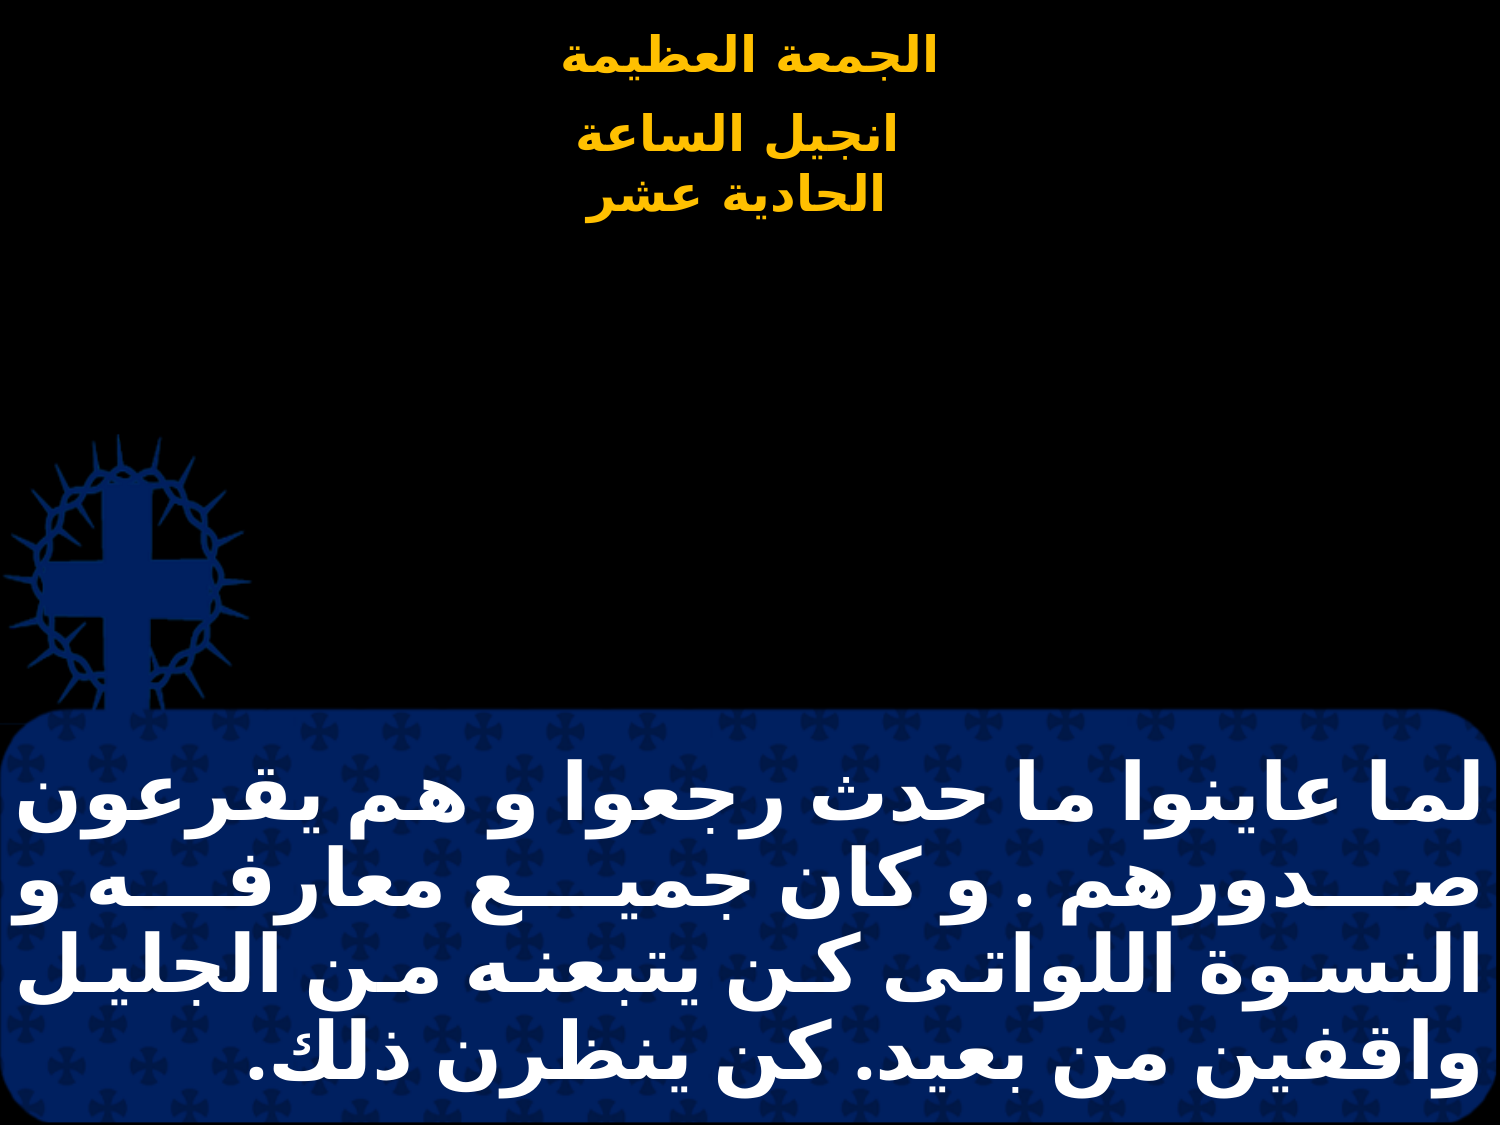

# لما عاينوا ما حدث رجعوا و هم يقرعون صدورهم . و كان جميع معارفه و النسوة اللواتى كن يتبعنه من الجليل واقفين من بعيد. كن ينظرن ذلك.